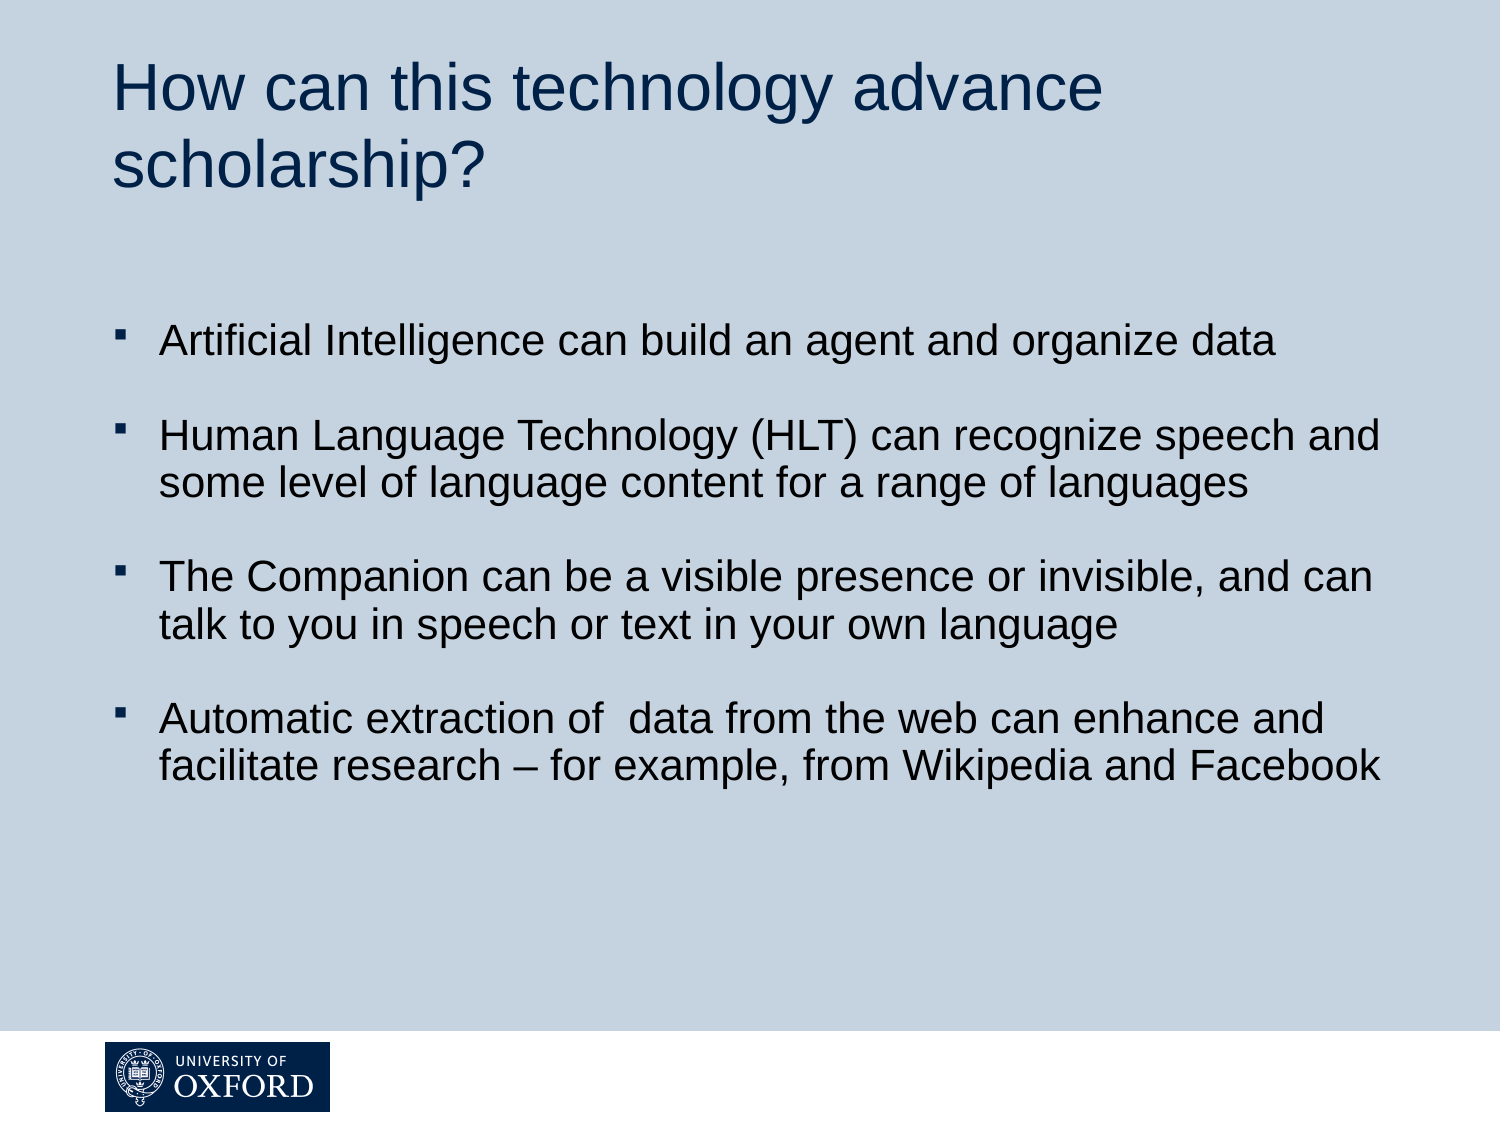

# How can this technology advance scholarship?

Artificial Intelligence can build an agent and organize data

Human Language Technology (HLT) can recognize speech and some level of language content for a range of languages

The Companion can be a visible presence or invisible, and can talk to you in speech or text in your own language

Automatic extraction of  data from the web can enhance and facilitate research – for example, from Wikipedia and Facebook